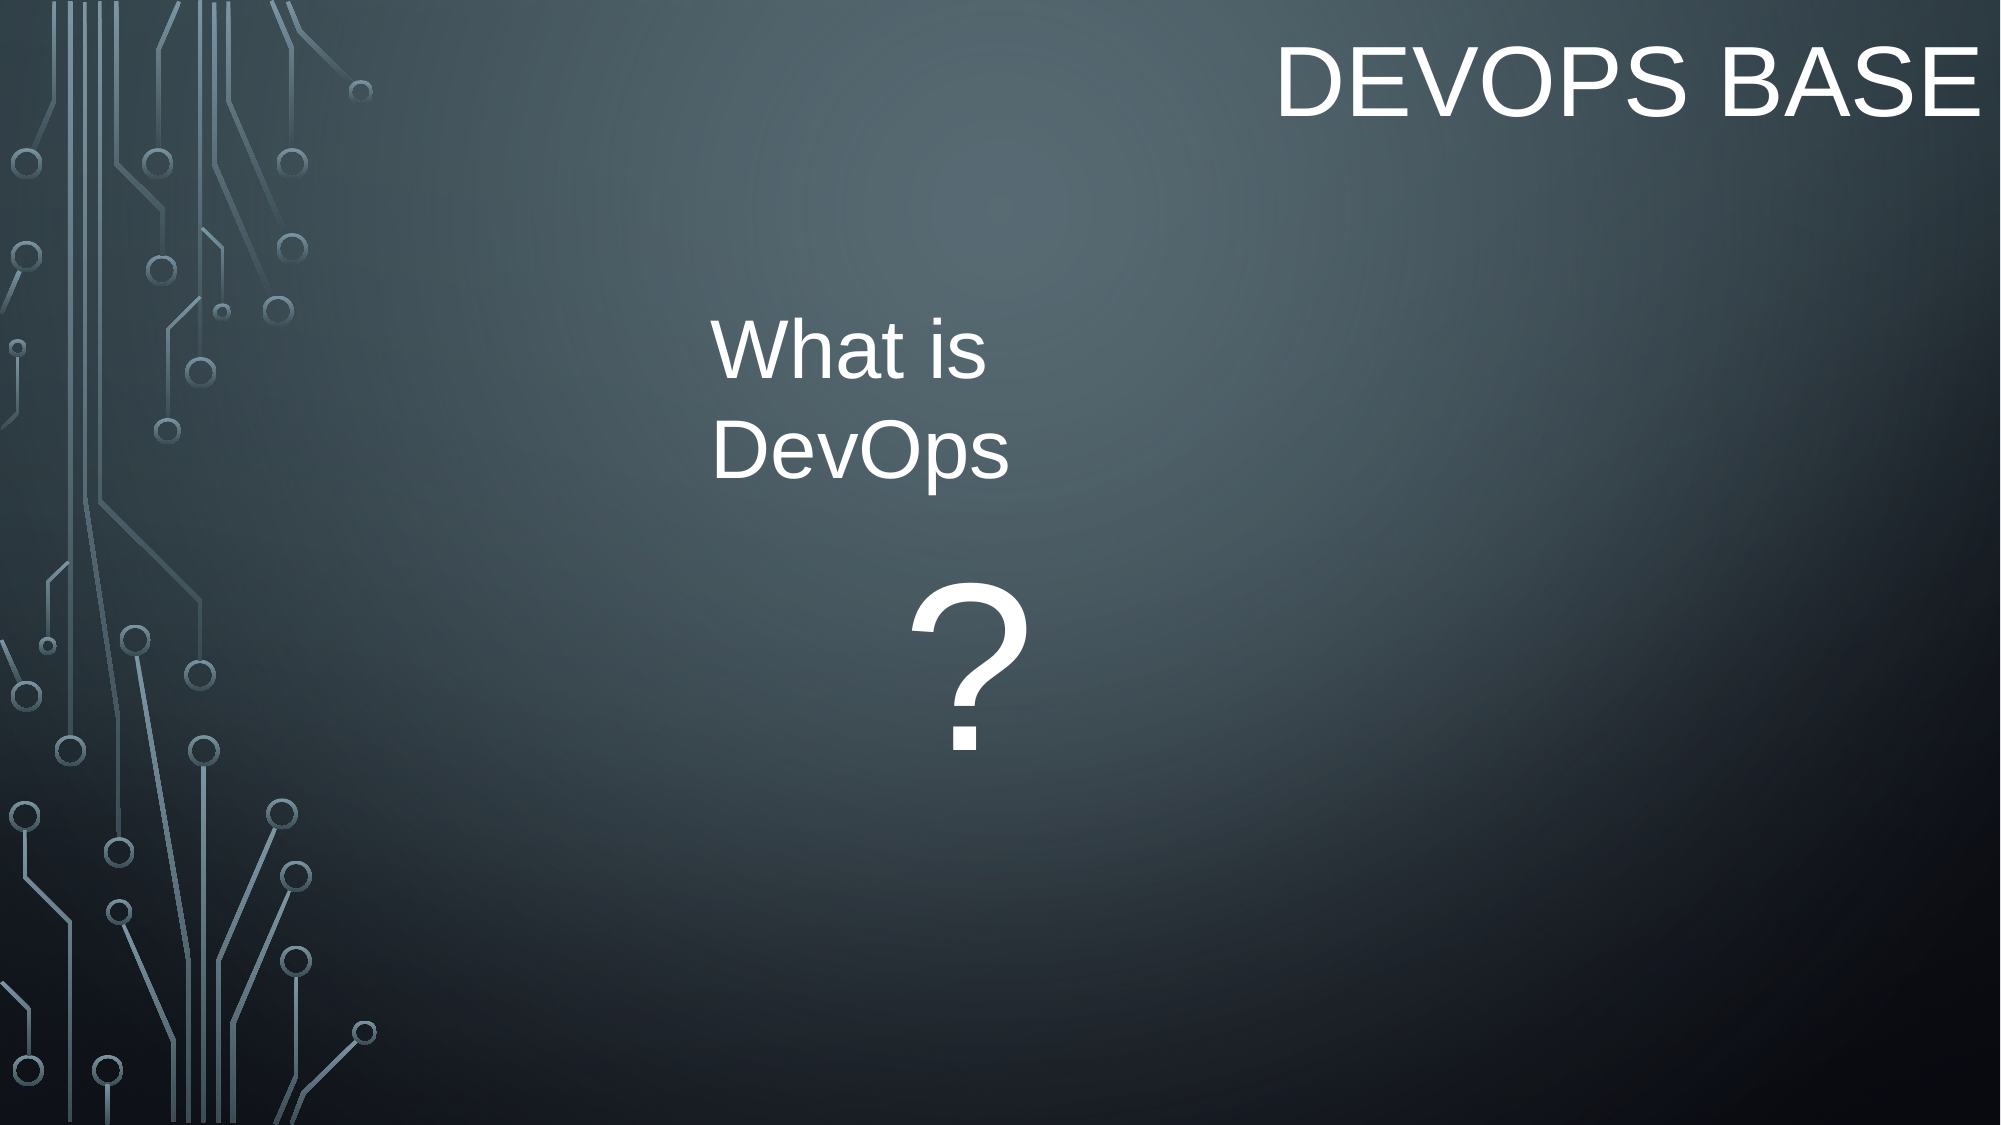

# Devops BASE
What is DevOps
?